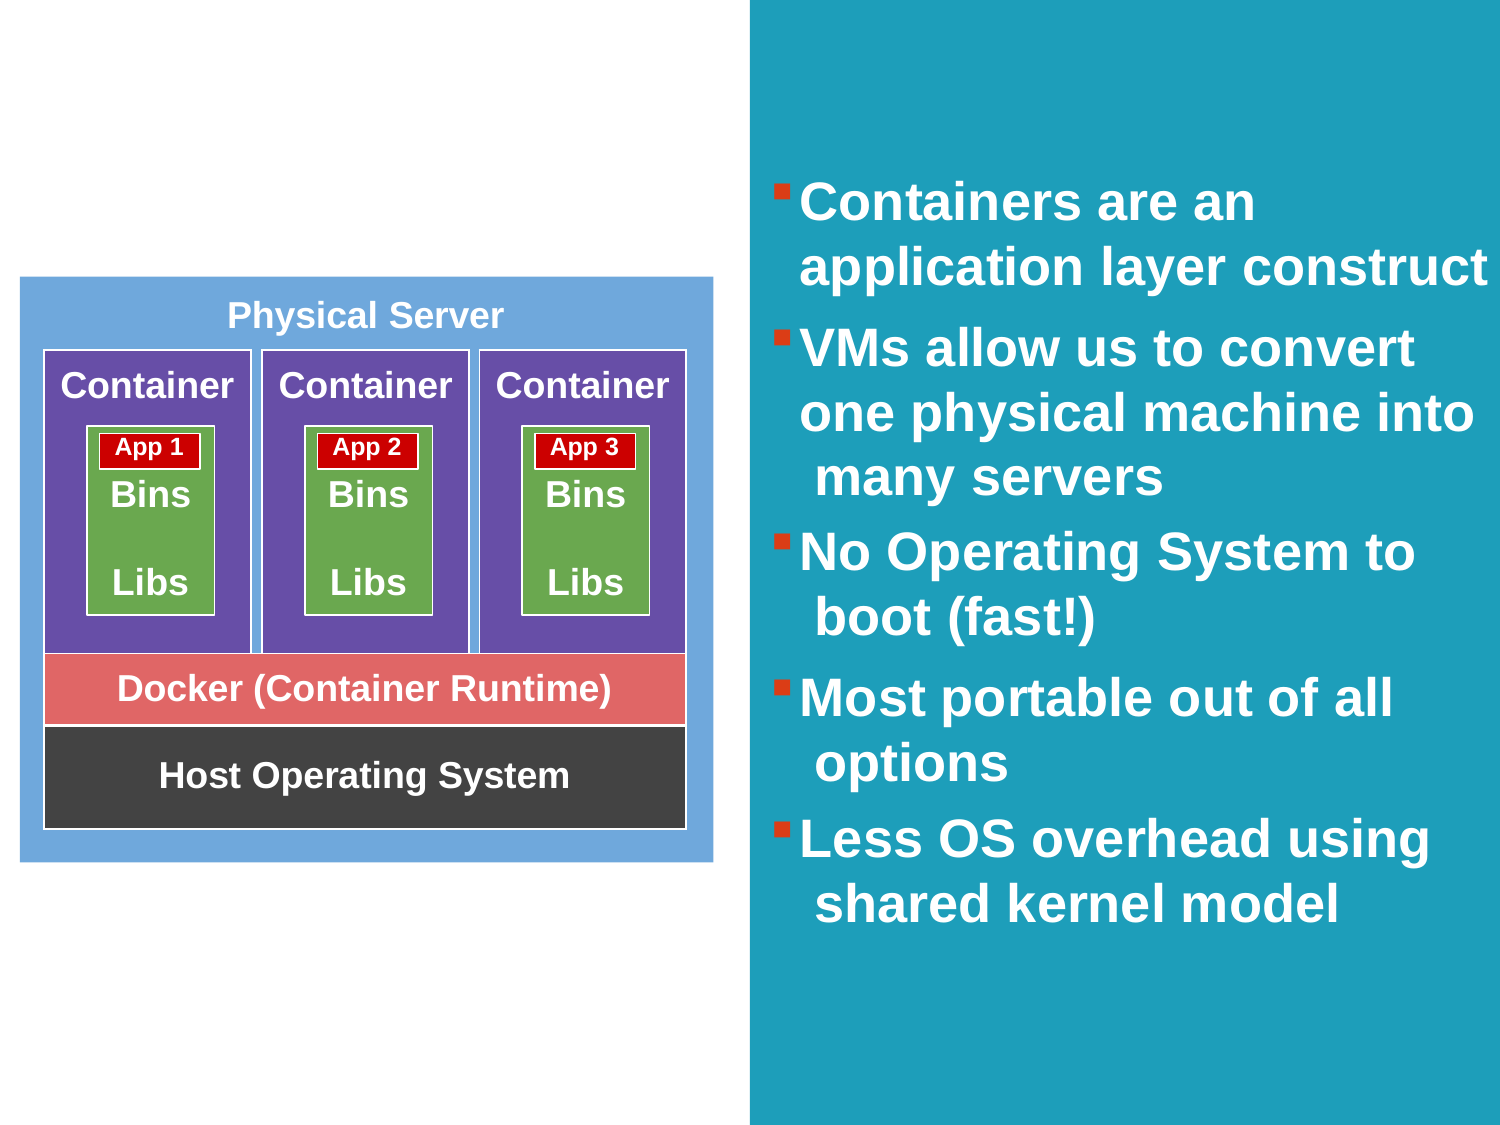

Containers are an  application layer construct
VMs allow us to convert  one physical machine into  many servers
No Operating System to  boot (fast!)
Most portable out of all  options
Less OS overhead using  shared kernel model

Physical Server
| Container App 1 Bins Libs |  | Container App 2 Bins Libs |  | Container App 3 Bins Libs |
| --- | --- | --- | --- | --- |
| Docker (Container Runtime) |  |  |  |  |
| Host Operating System |  |  |  |  |